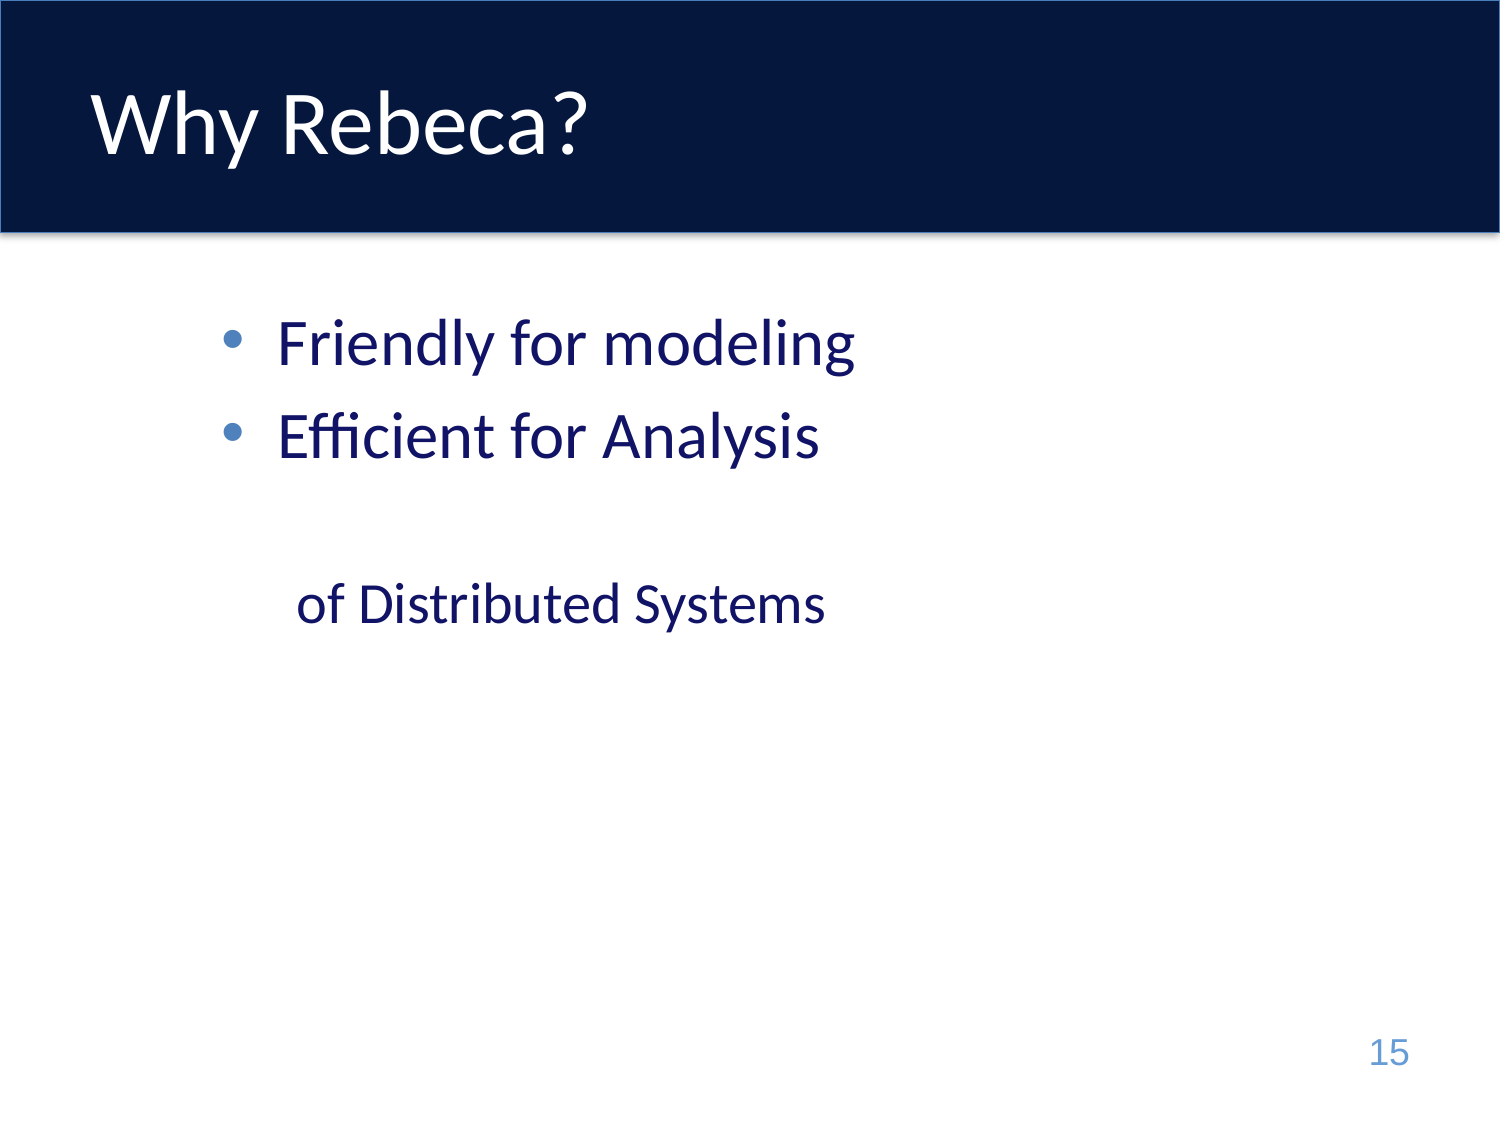

# Why Rebeca?
Friendly for modeling
Efficient for Analysis

of Distributed Systems
15